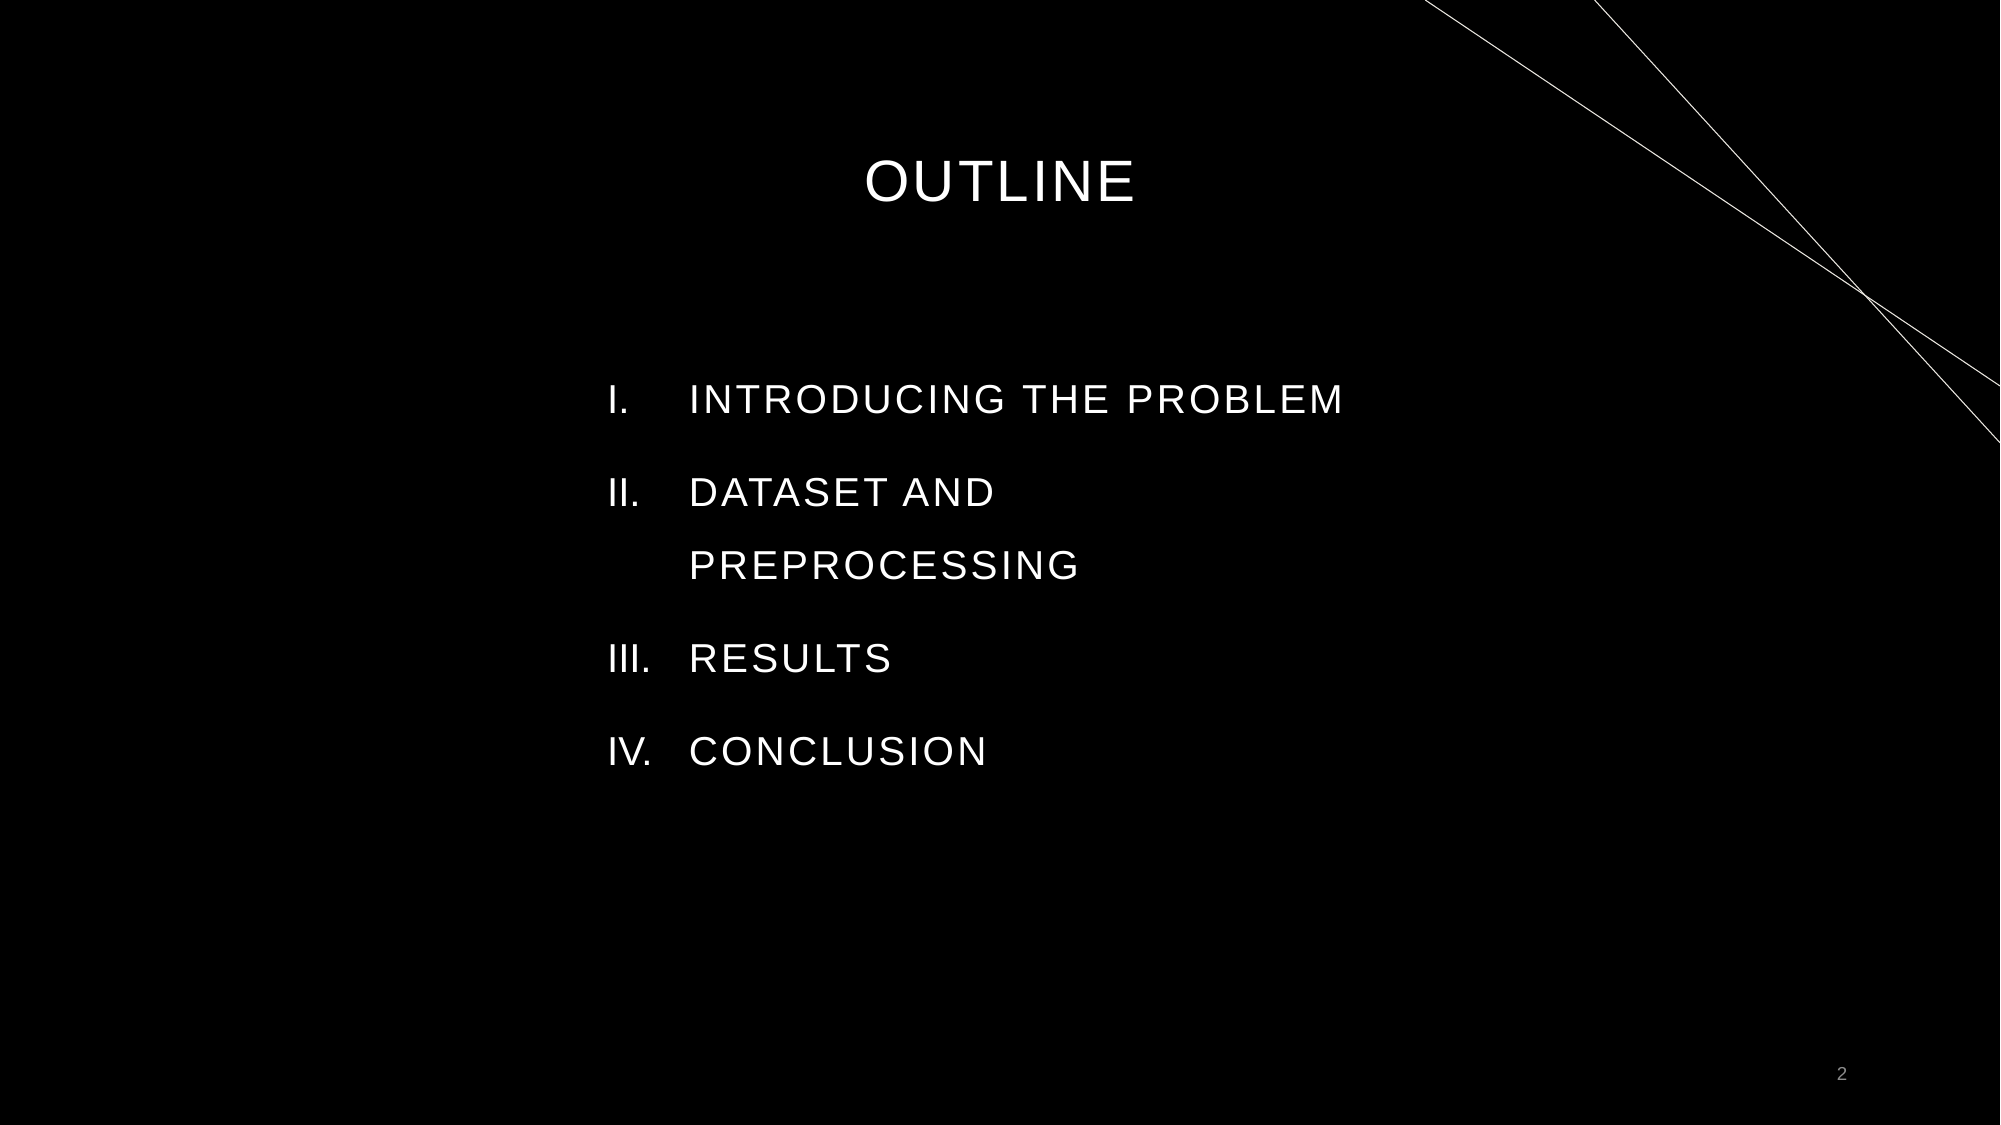

# OUTLINE
INTRODUCING THE PROBLEM
DATASET AND PREPROCESSING
RESULTS
CONCLUSION
2